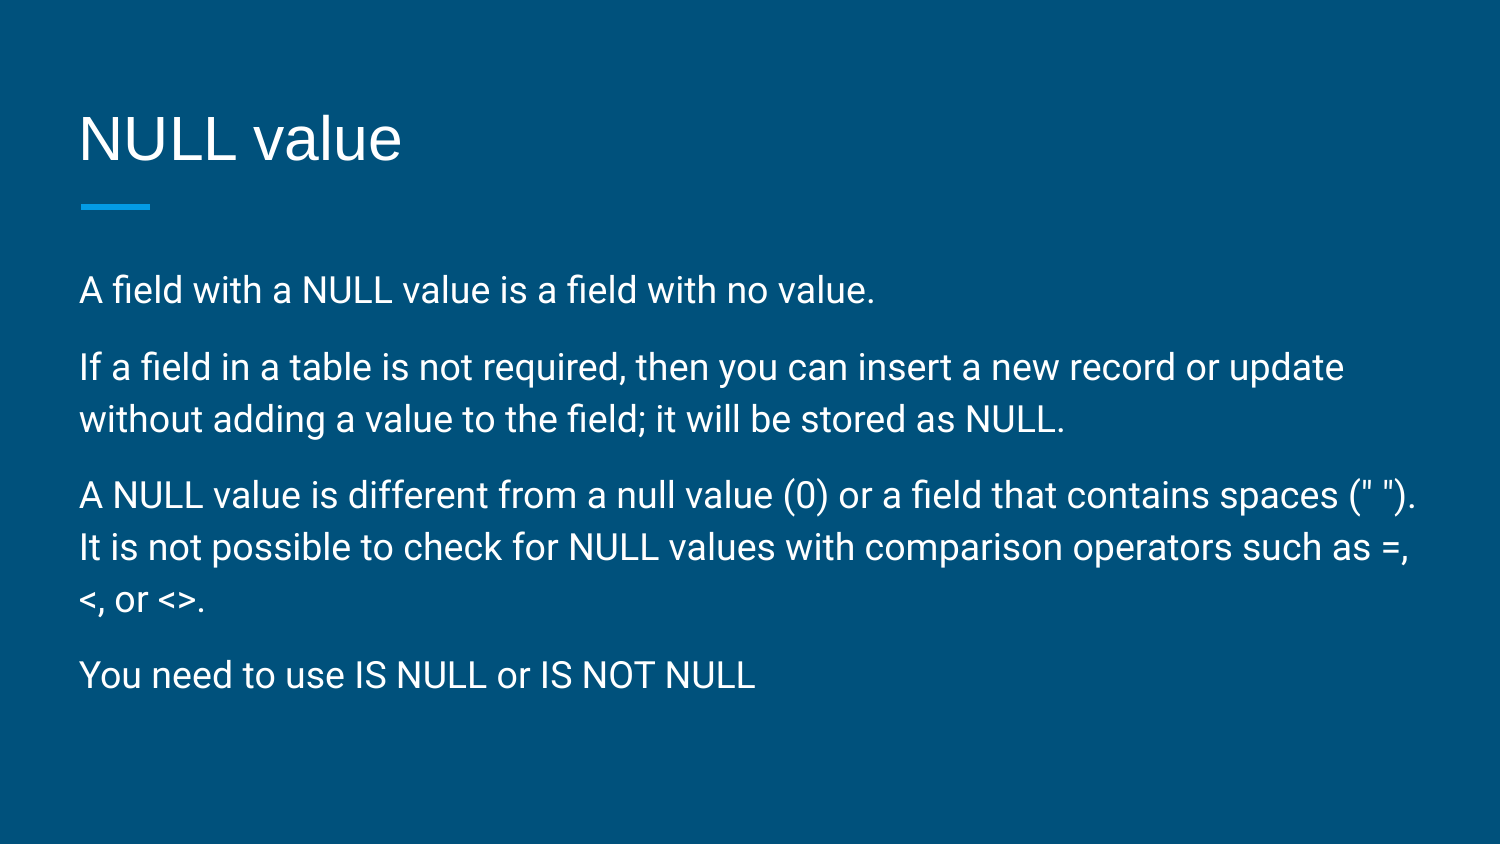

# NULL value
A field with a NULL value is a field with no value.
If a field in a table is not required, then you can insert a new record or update without adding a value to the field; it will be stored as NULL.
A NULL value is different from a null value (0) or a field that contains spaces (" "). It is not possible to check for NULL values with comparison operators such as =, <, or <>.
You need to use IS NULL or IS NOT NULL